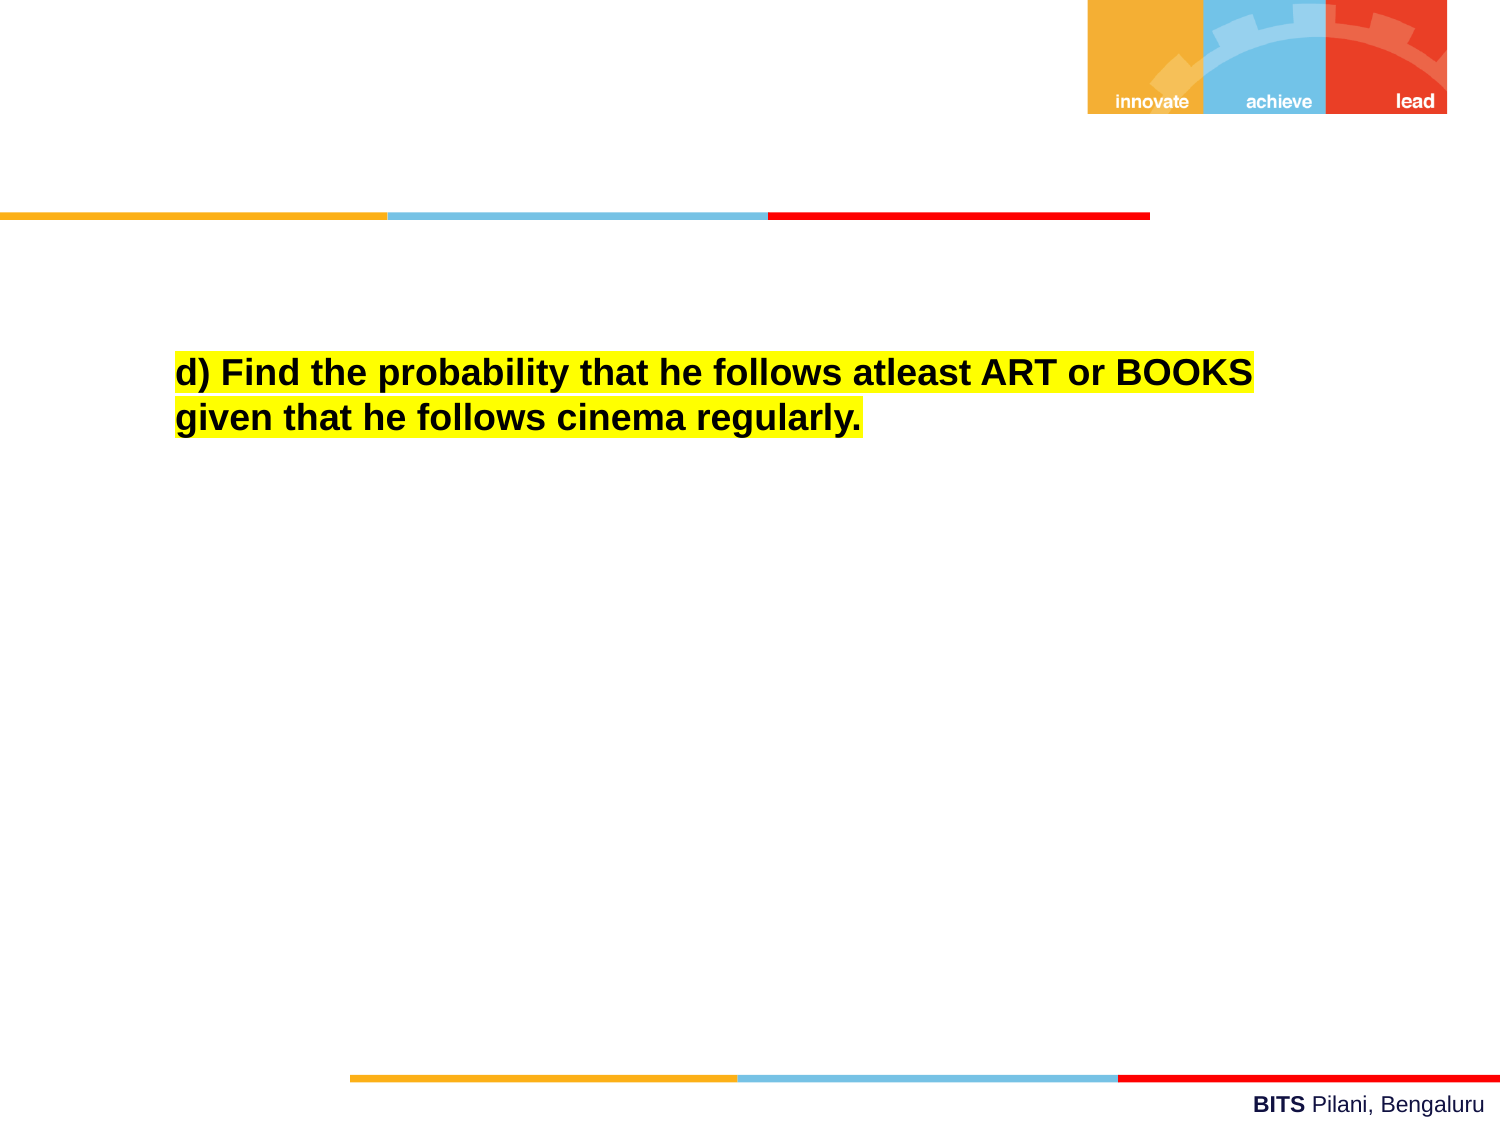

d) Find the probability that he follows atleast ART or BOOKS given that he follows cinema regularly.